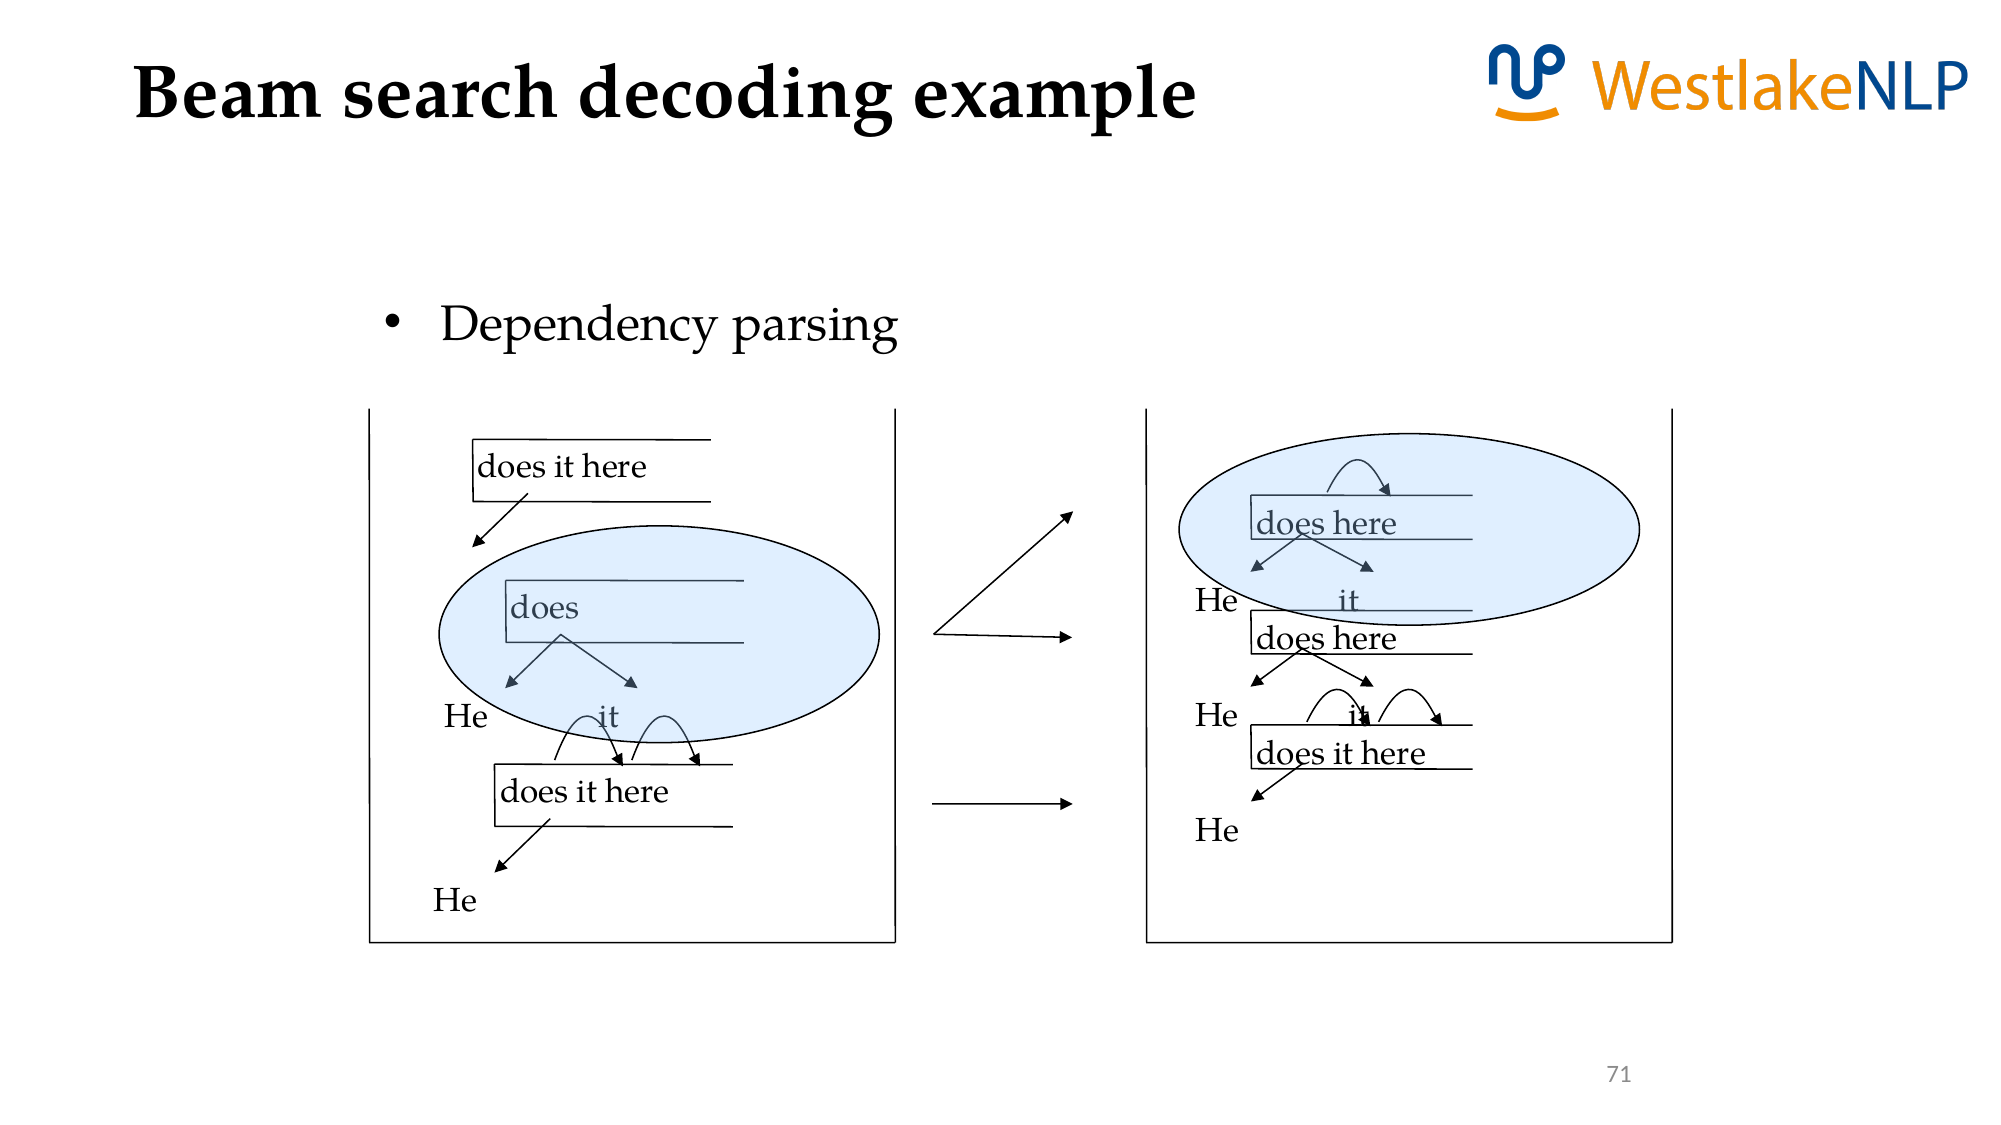

Beam search decoding example
Dependency parsing

does here

He
it
does here

He
it
does it here

He
does it here

does

He
it
does it here

He

71